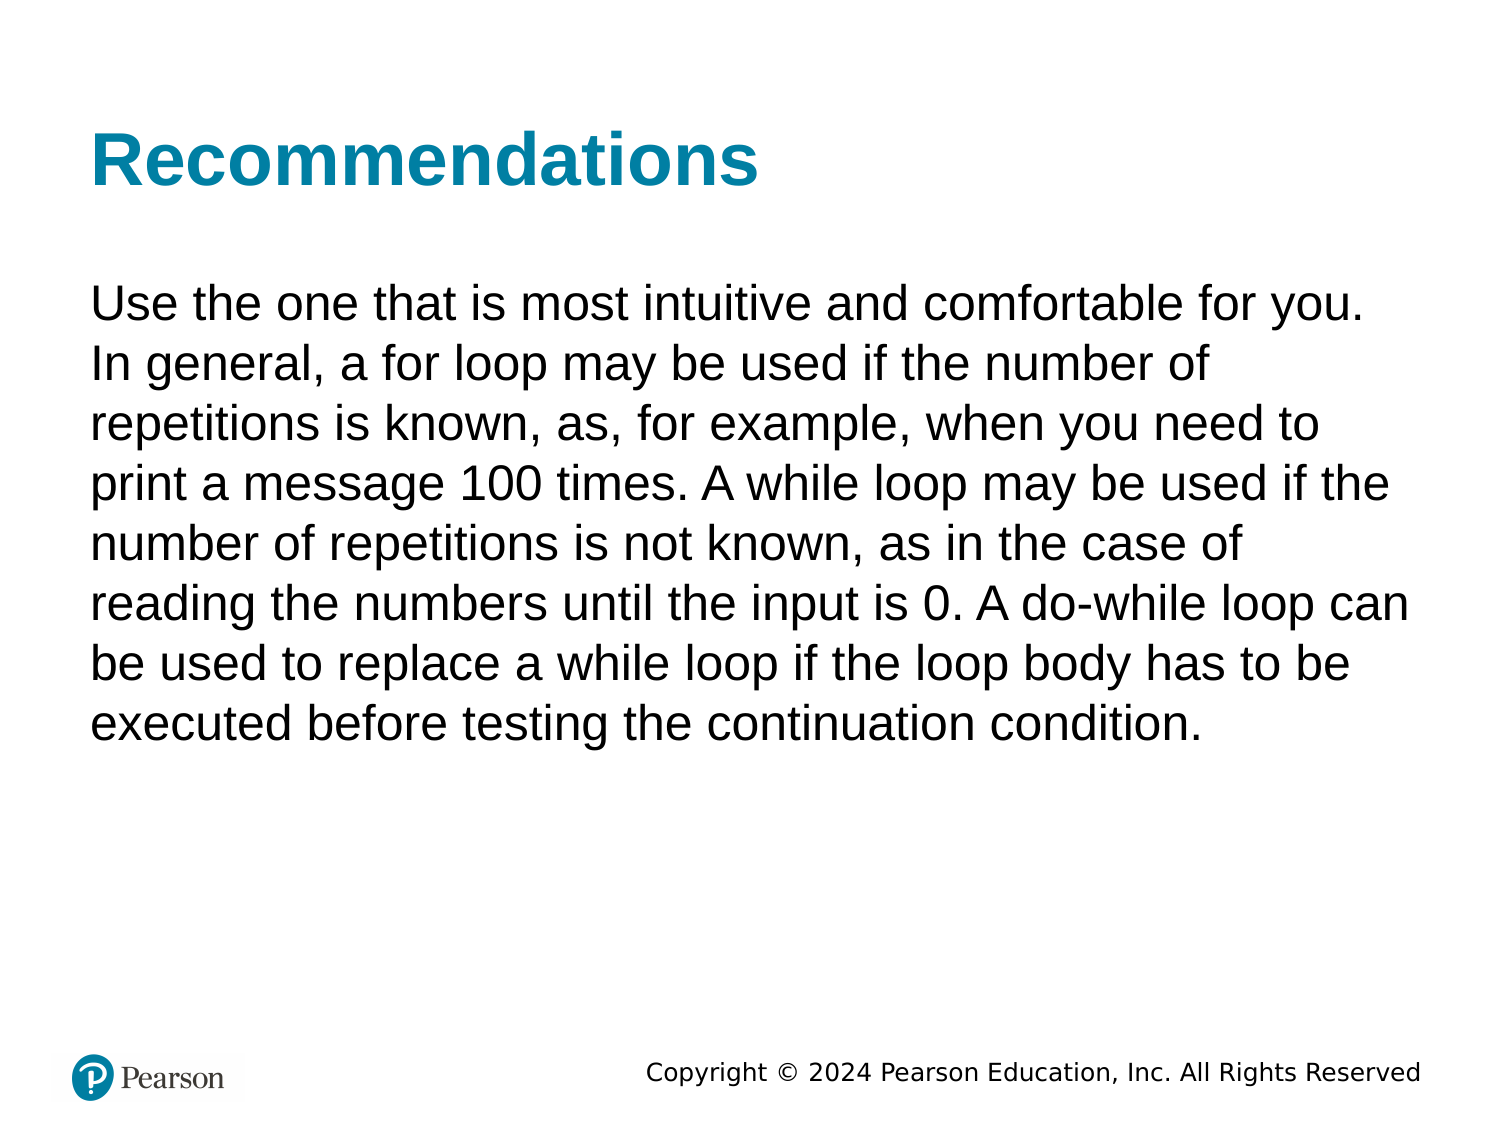

# Recommendations
Use the one that is most intuitive and comfortable for you. In general, a for loop may be used if the number of repetitions is known, as, for example, when you need to print a message 100 times. A while loop may be used if the number of repetitions is not known, as in the case of reading the numbers until the input is 0. A do-while loop can be used to replace a while loop if the loop body has to be executed before testing the continuation condition.